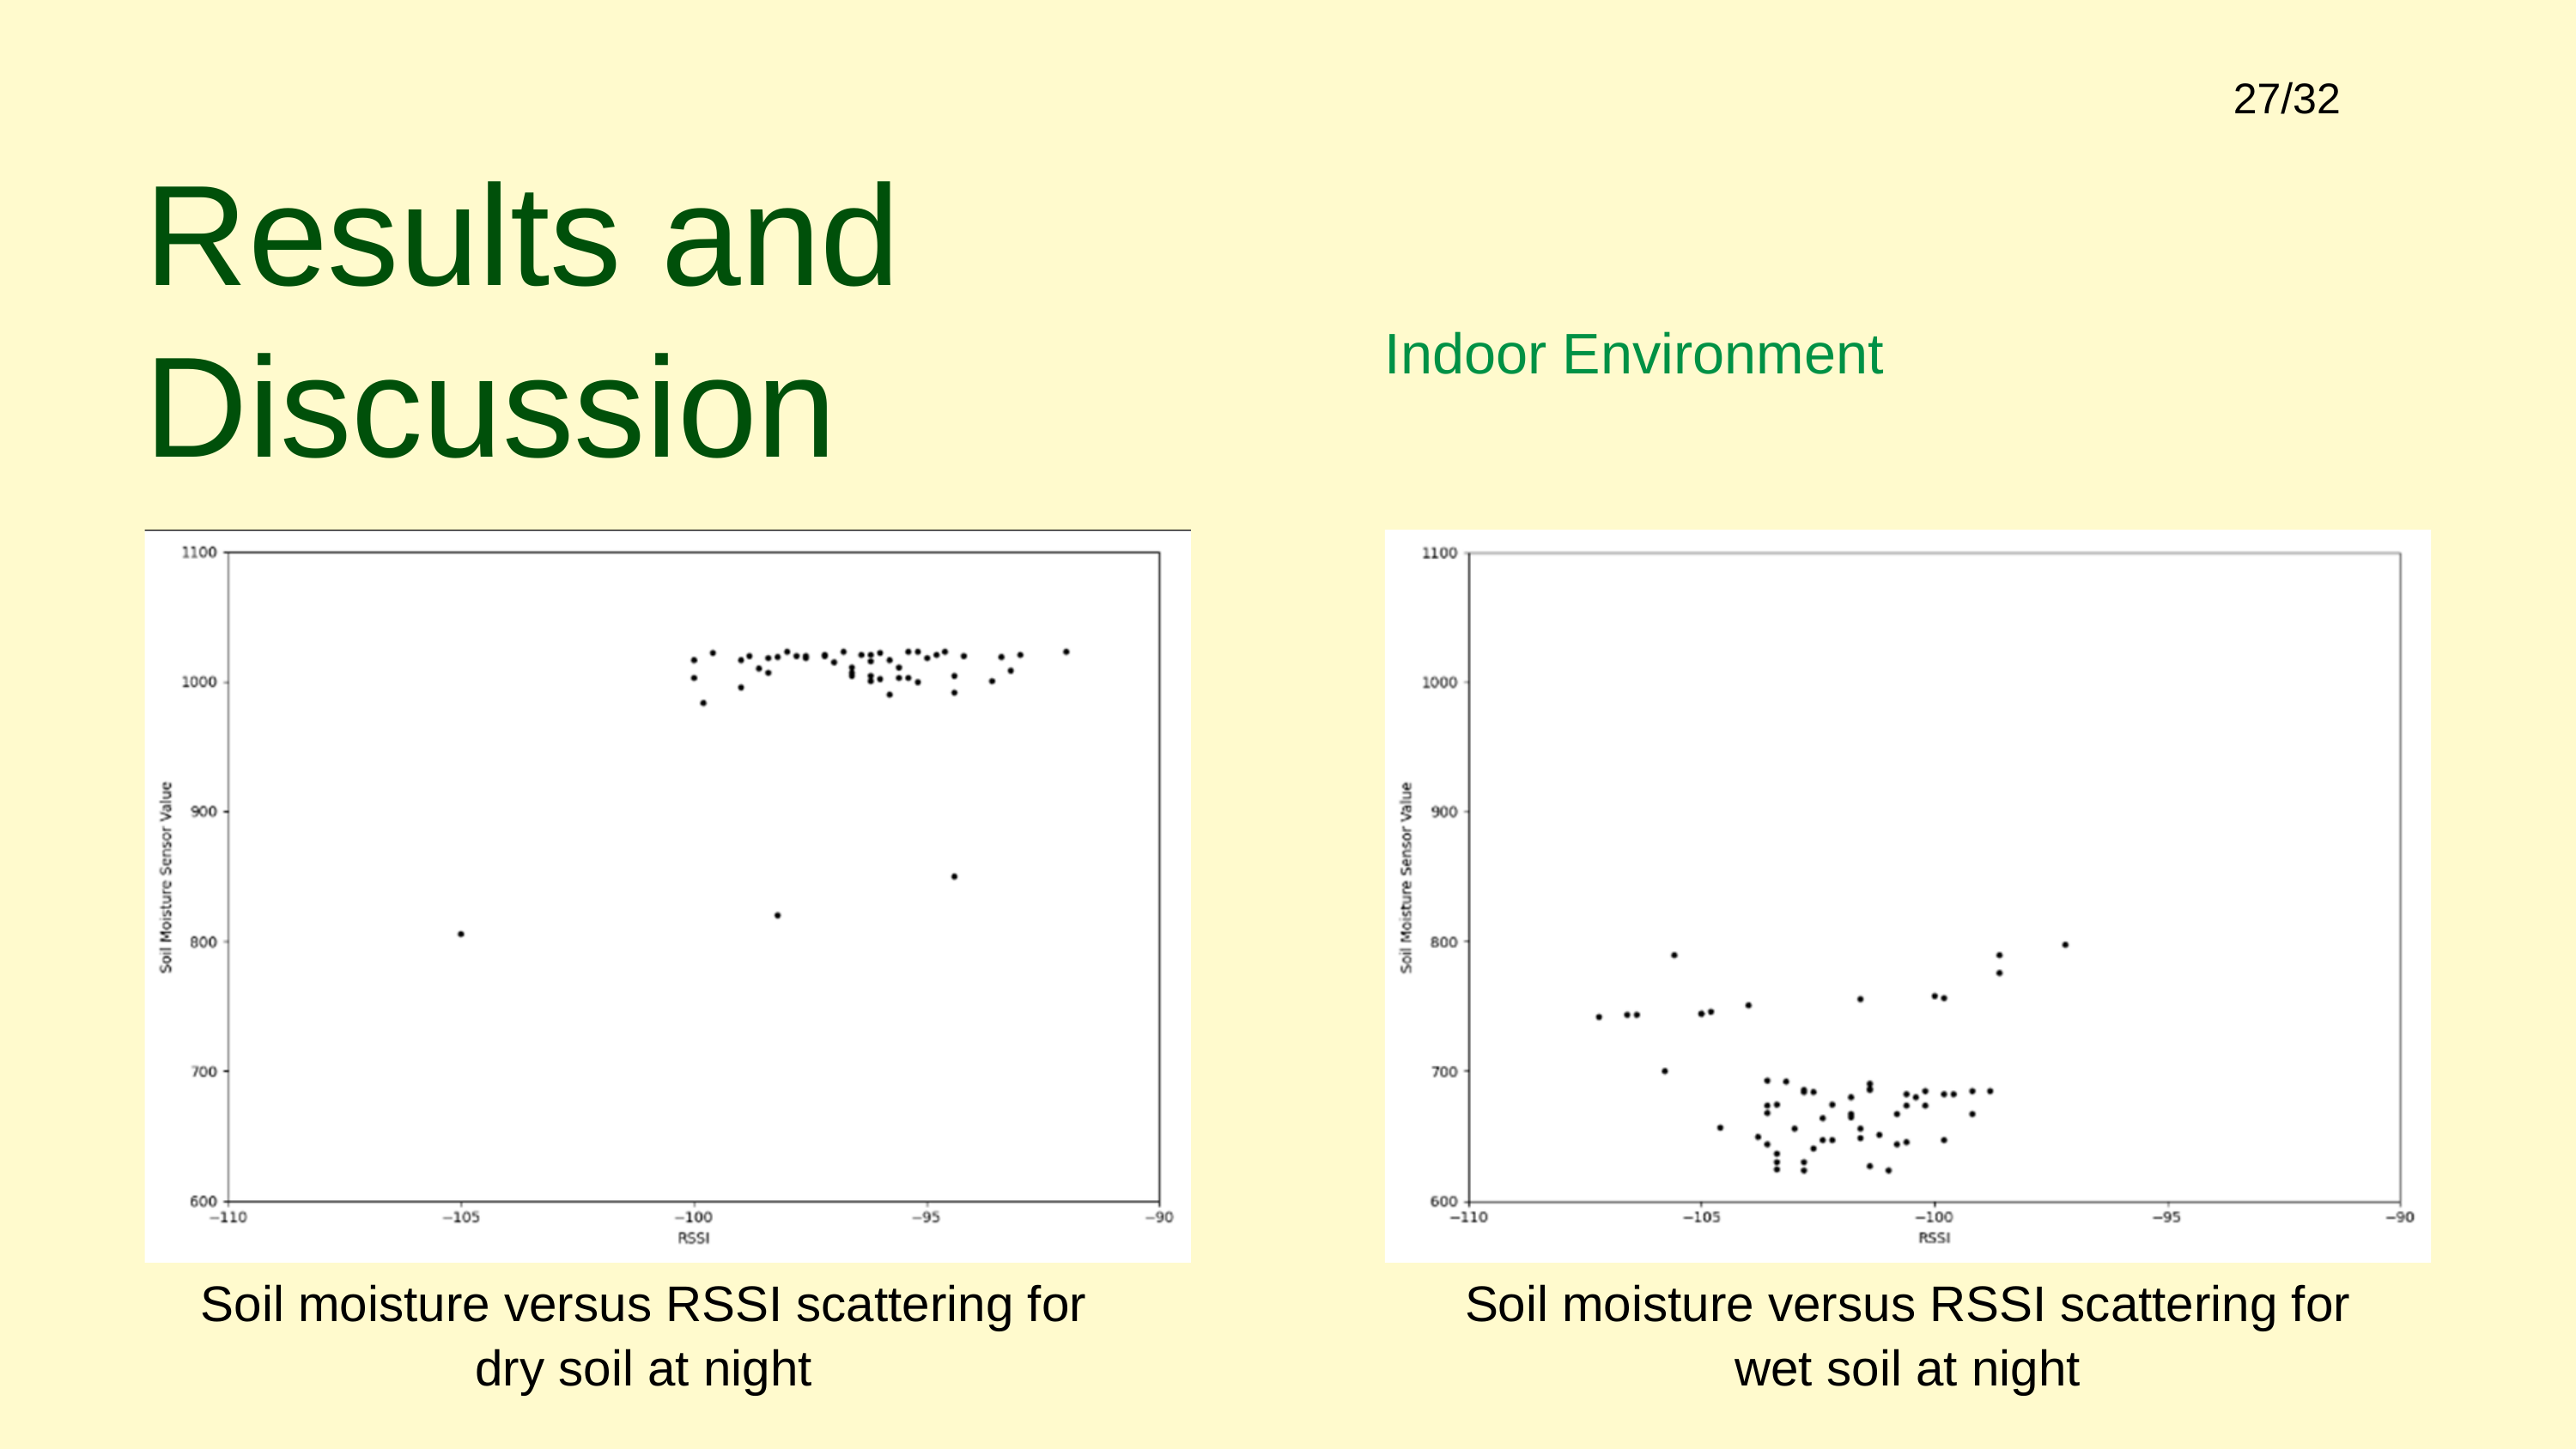

27/32
Results and Discussion
Indoor Environment

Soil moisture versus RSSI scattering for dry soil at night
Soil moisture versus RSSI scattering for wet soil at night